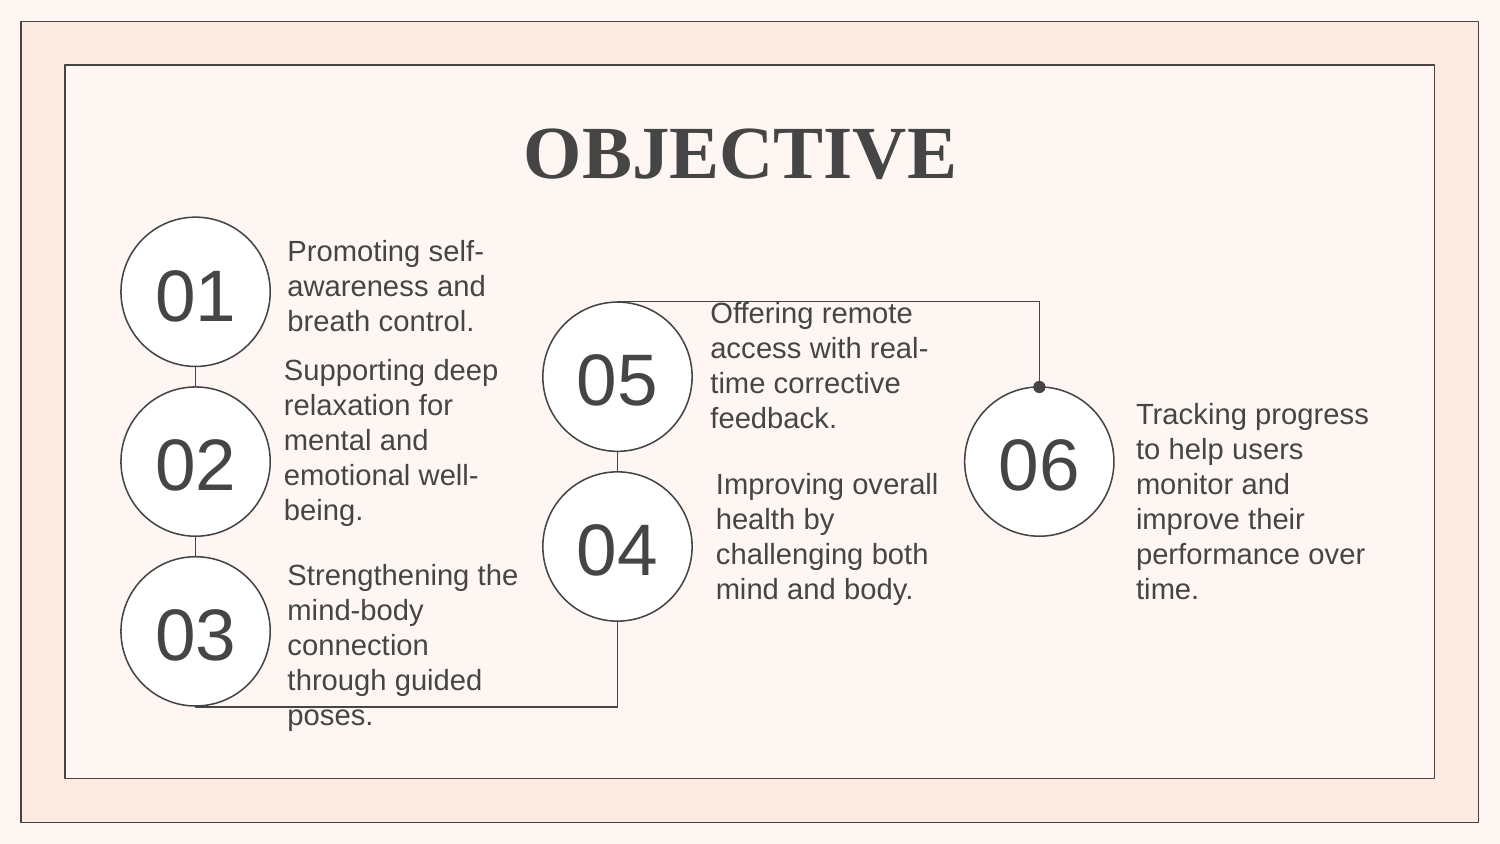

# OBJECTIVE

01
Promoting self-awareness and breath control.
05
Offering remote access with real-time corrective feedback.

Supporting deep relaxation for mental and emotional well-being.
02
06
Tracking progress to help users monitor and improve their performance over time.

04
Improving overall health by challenging both mind and body.

03

Strengthening the mind-body connection through guided poses.